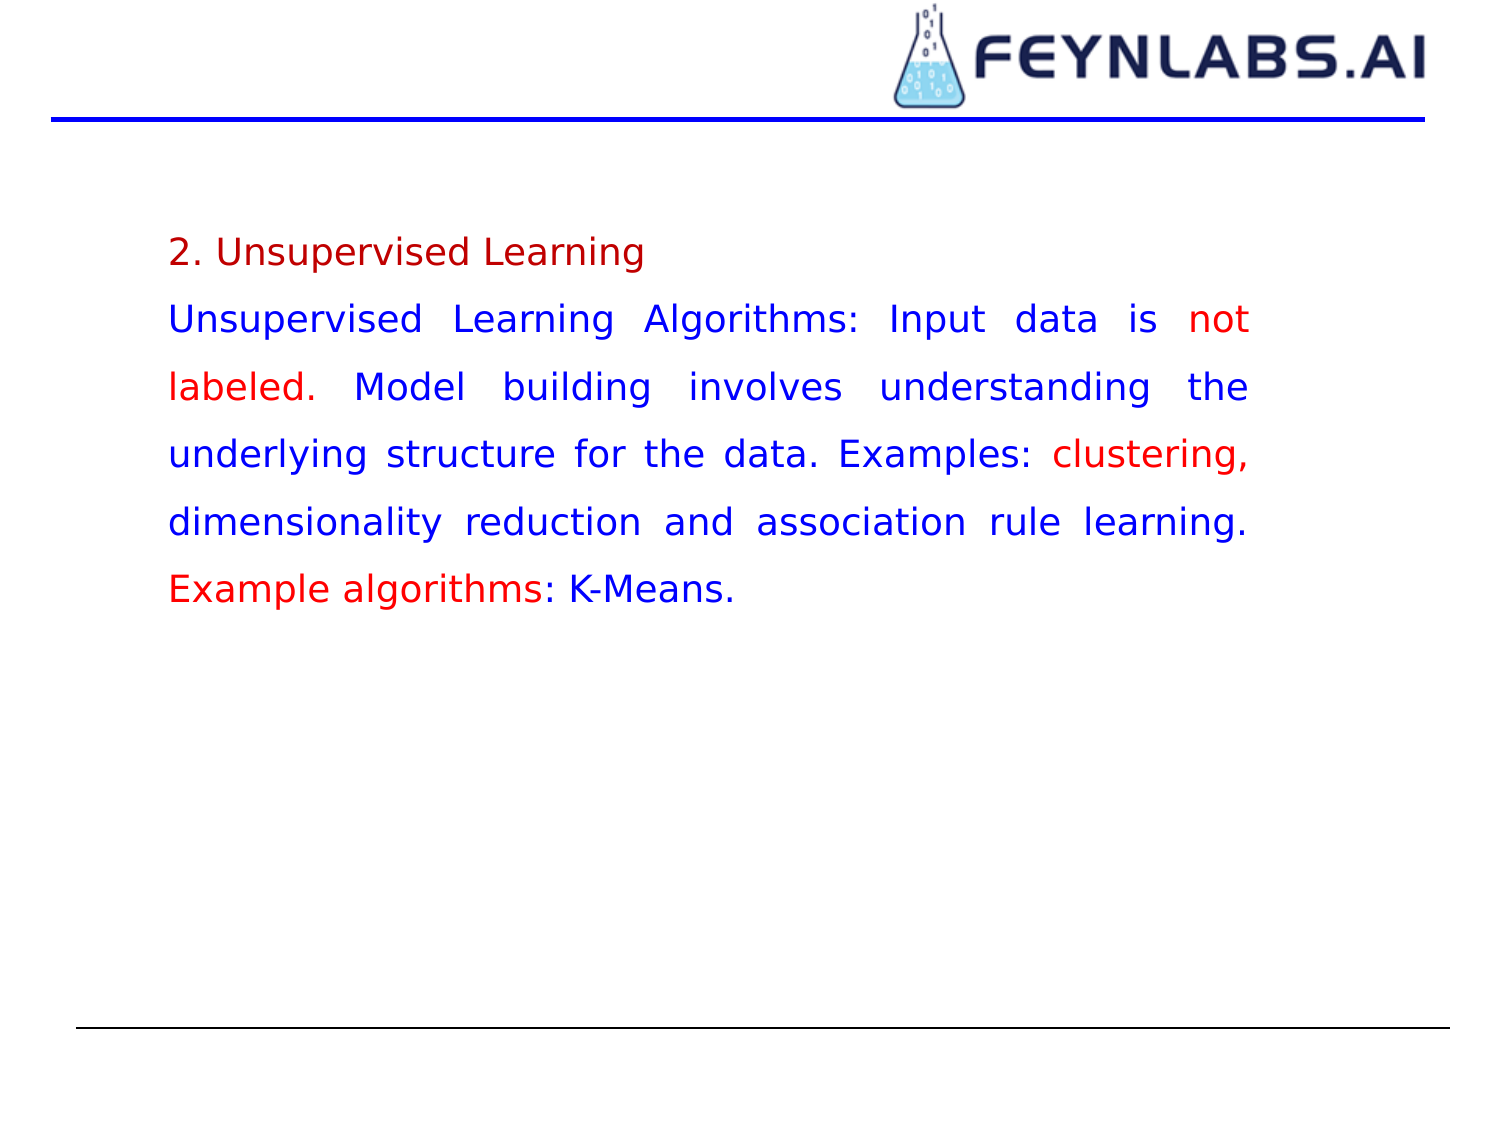

2. Unsupervised Learning
Unsupervised Learning Algorithms: Input data is not labeled. Model building involves understanding the underlying structure for the data. Examples: clustering, dimensionality reduction and association rule learning. Example algorithms: K-Means.